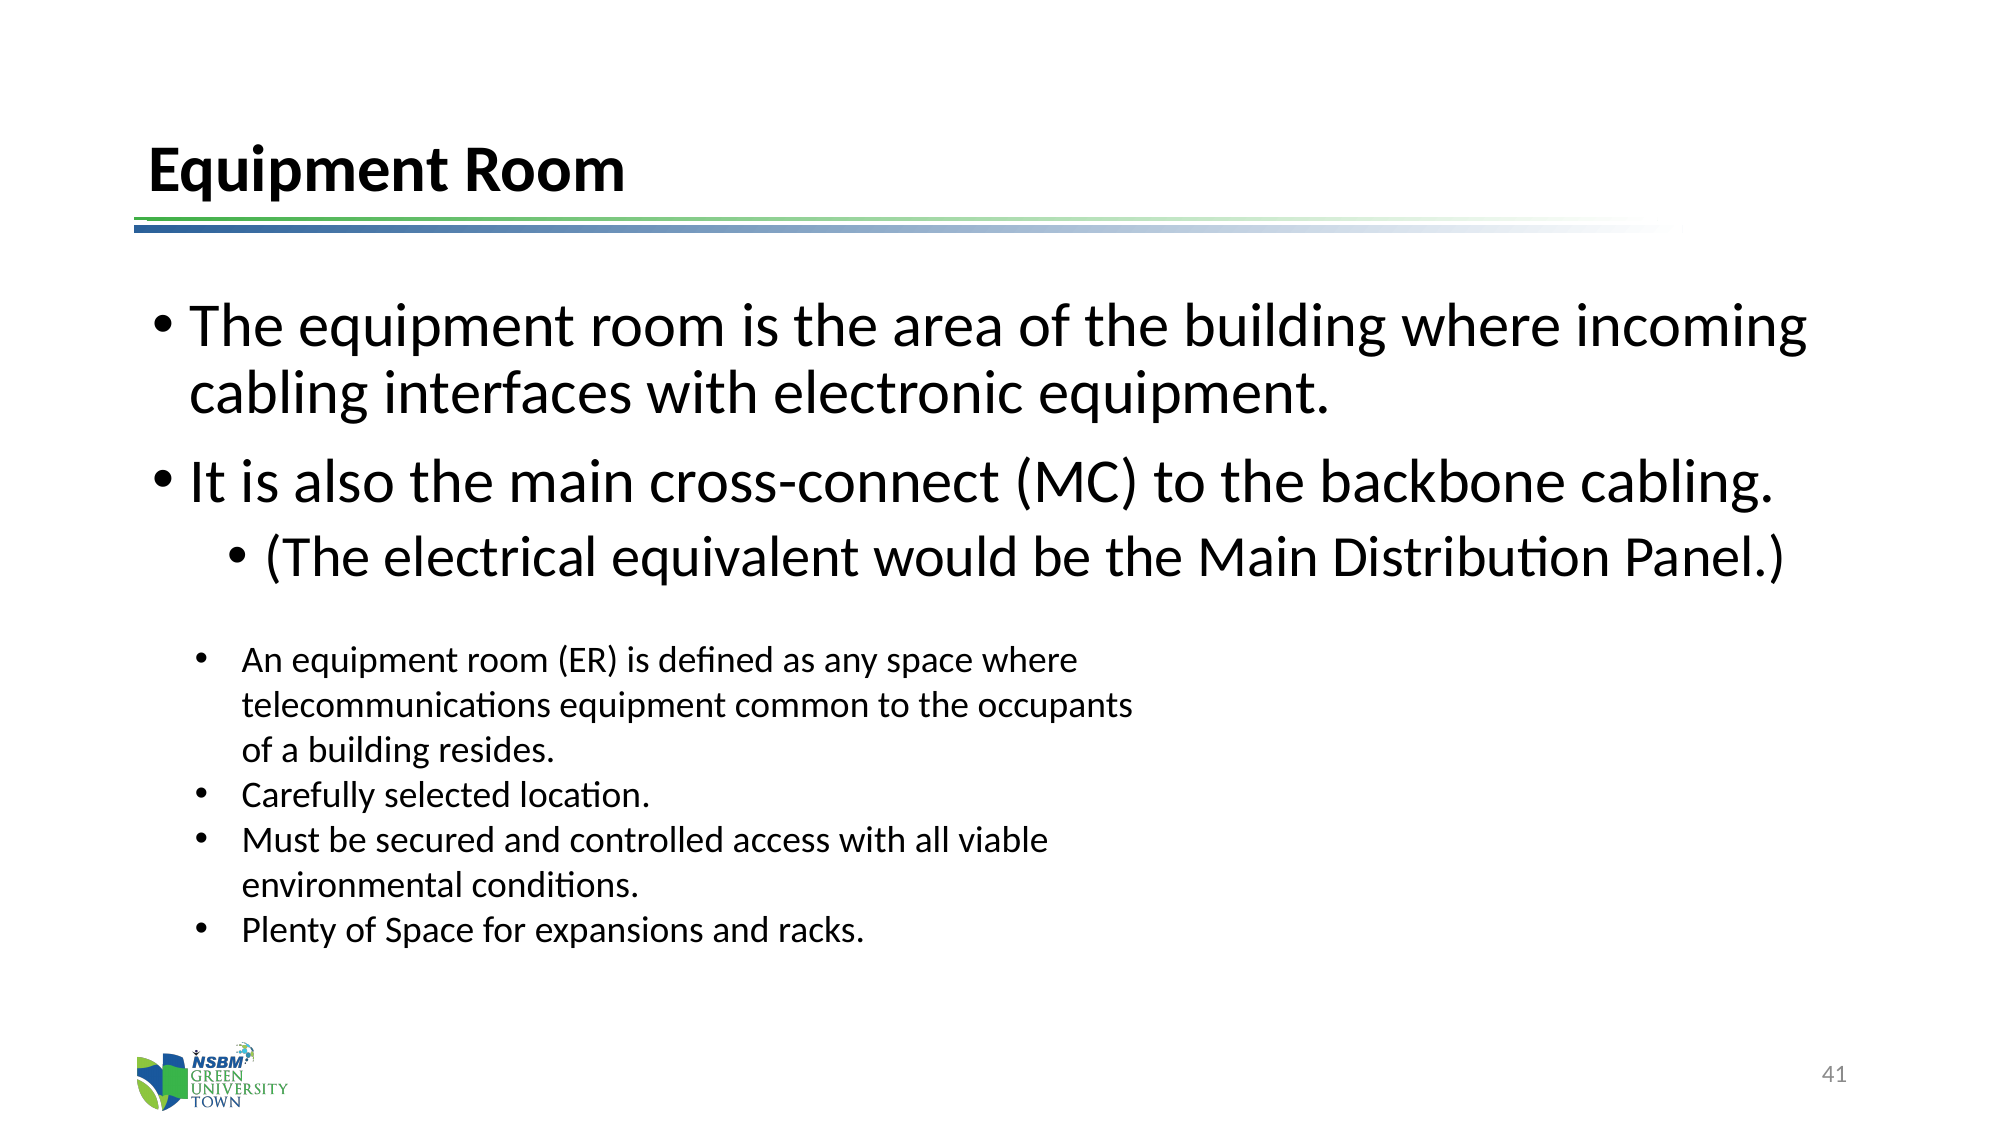

# Equipment Room
The equipment room is the area of the building where incoming cabling interfaces with electronic equipment.
It is also the main cross-connect (MC) to the backbone cabling.
(The electrical equivalent would be the Main Distribution Panel.)

An equipment room (ER) is defined as any space where telecommunications equipment common to the occupants of a building resides.
Carefully selected location.
Must be secured and controlled access with all viable environmental conditions.
Plenty of Space for expansions and racks.
41